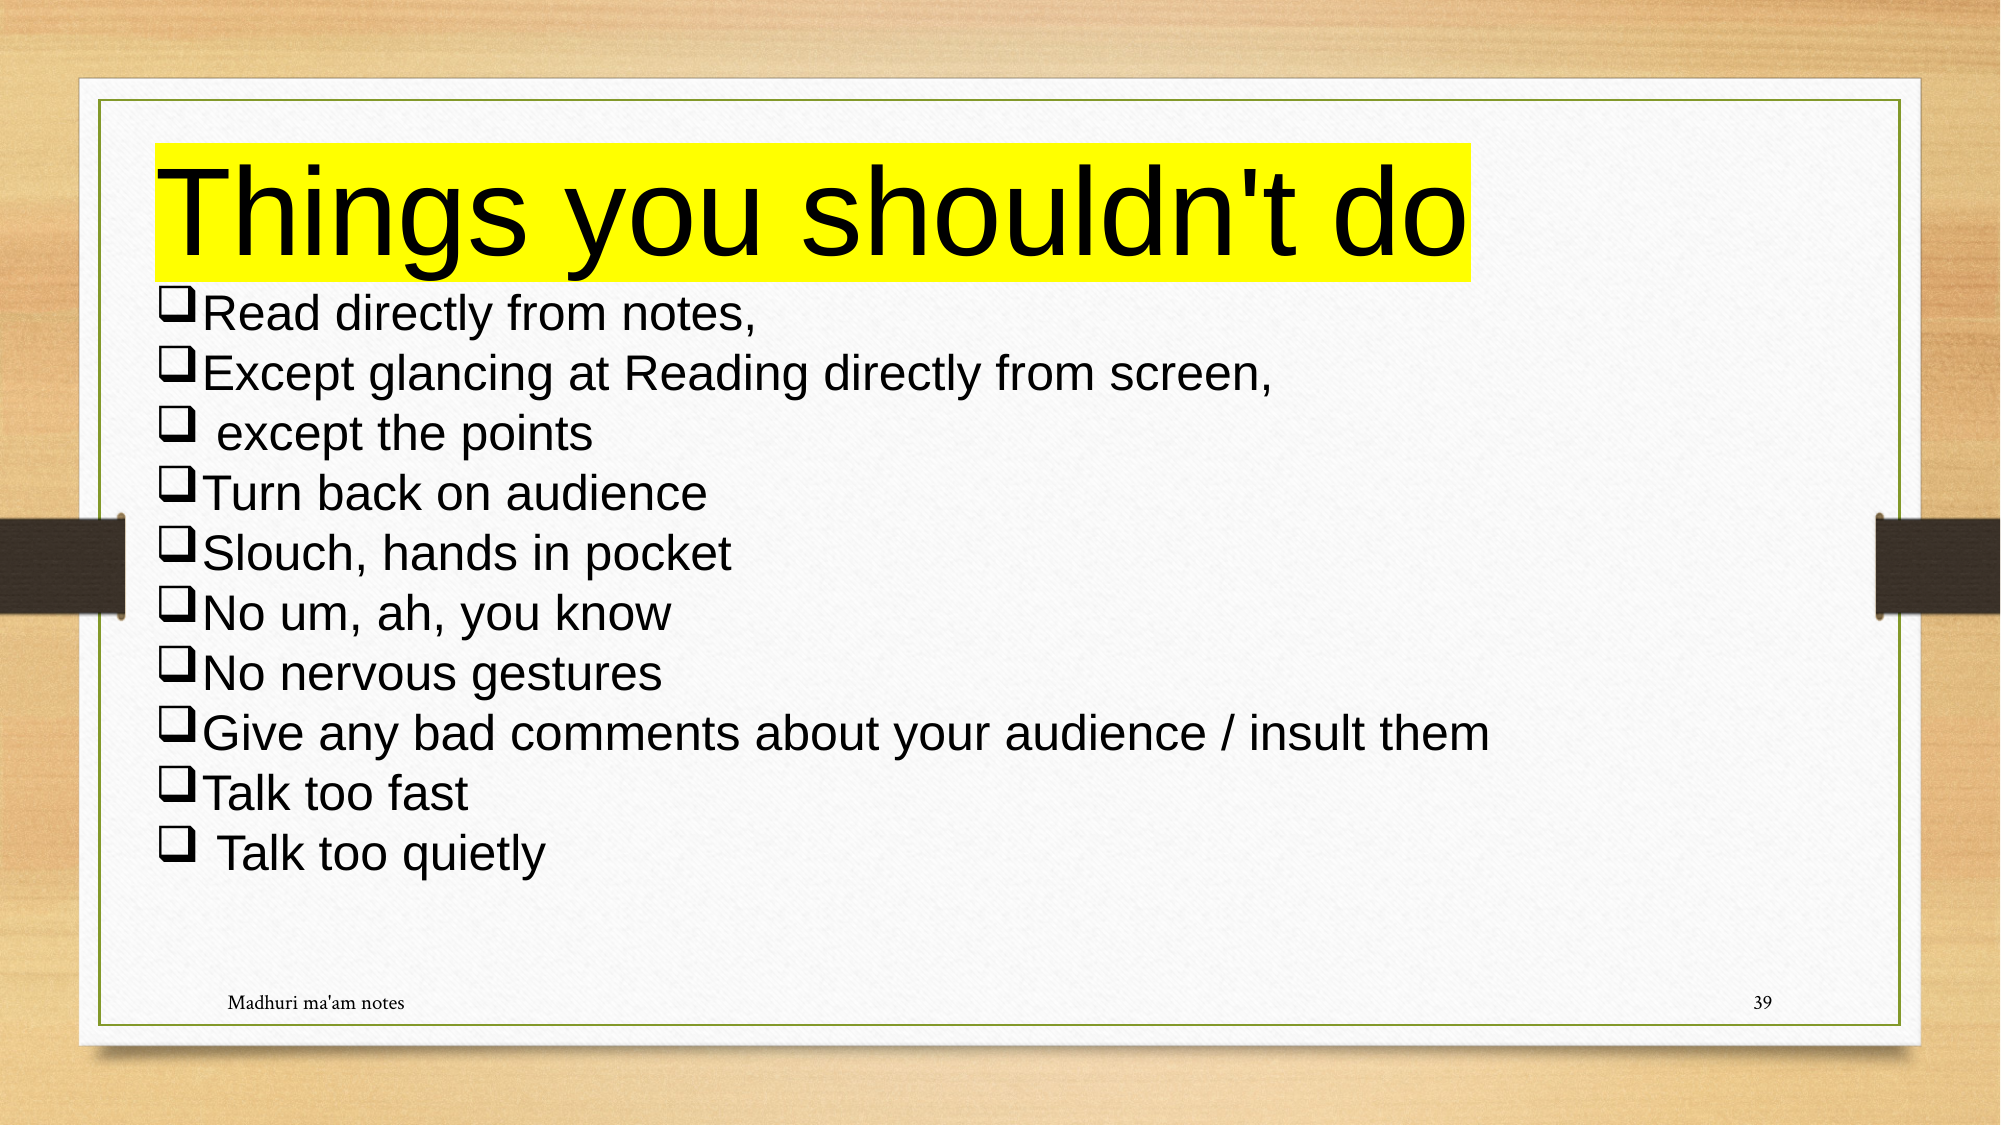

Things you shouldn't do
Read directly from notes,
Except glancing at Reading directly from screen,
 except the points
Turn back on audience
Slouch, hands in pocket
No um, ah, you know
No nervous gestures
Give any bad comments about your audience / insult them
Talk too fast
 Talk too quietly
Madhuri ma'am notes
39